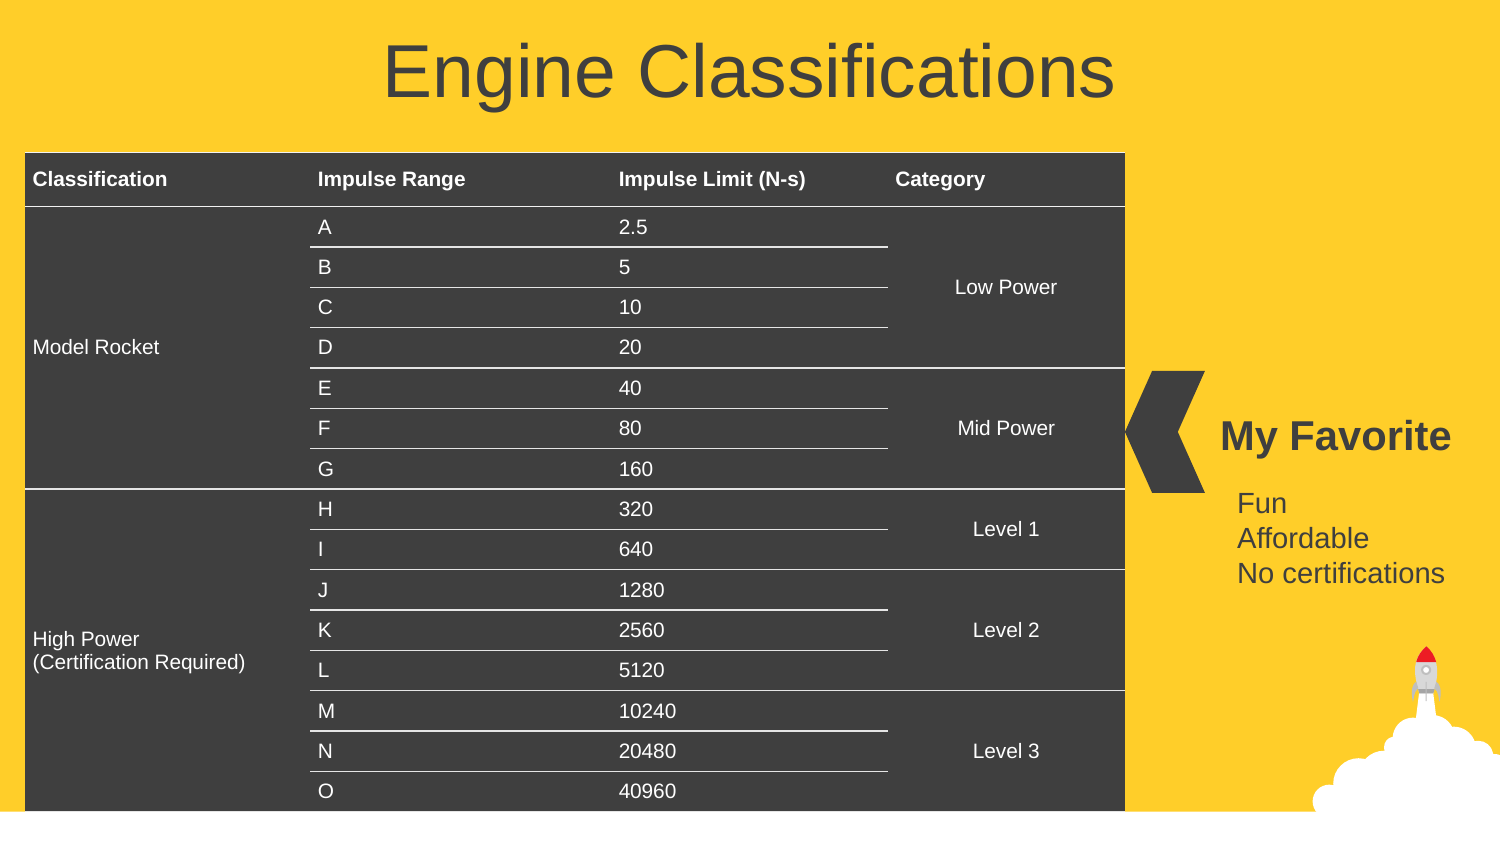

Engine Classifications
| Classification | Impulse Range | Impulse Limit (N-s) | Category |
| --- | --- | --- | --- |
| Model Rocket | A | 2.5 | Low Power |
|  | B | 5 |  |
|  | C | 10 |  |
|  | D | 20 |  |
|  | E | 40 | Mid Power |
|  | F | 80 |  |
|  | G | 160 |  |
| High Power (Certification Required) | H | 320 | Level 1 |
|  | I | 640 |  |
|  | J | 1280 | Level 2 |
|  | K | 2560 |  |
|  | L | 5120 |  |
|  | M | 10240 | Level 3 |
|  | N | 20480 |  |
|  | O | 40960 |  |

My Favorite
Fun
Affordable
No certifications